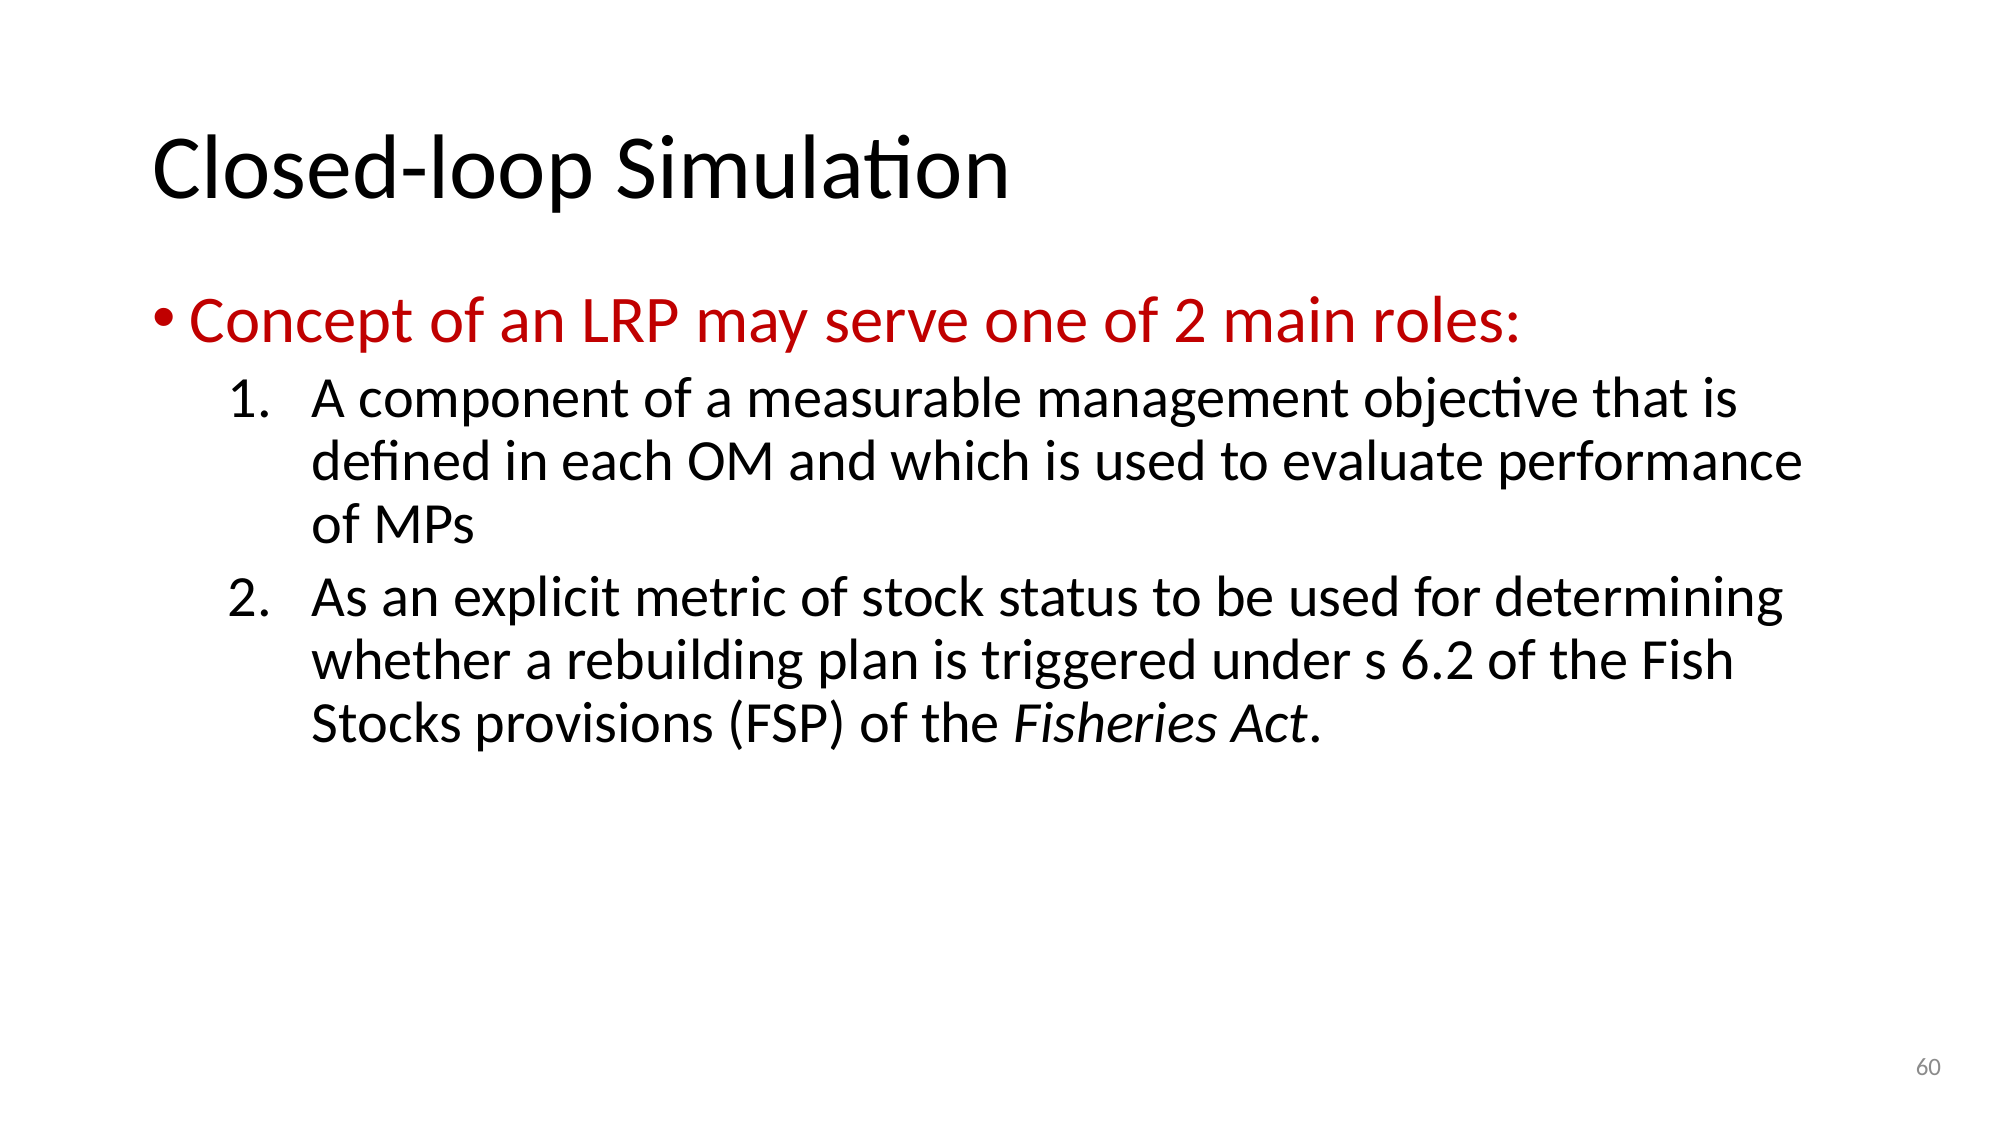

# Closed-loop Simulation
Concept of an LRP may serve one of 2 main roles:
A component of a measurable management objective that is defined in each OM and which is used to evaluate performance of MPs
As an explicit metric of stock status to be used for determining whether a rebuilding plan is triggered under s 6.2 of the Fish Stocks provisions (FSP) of the Fisheries Act.

60